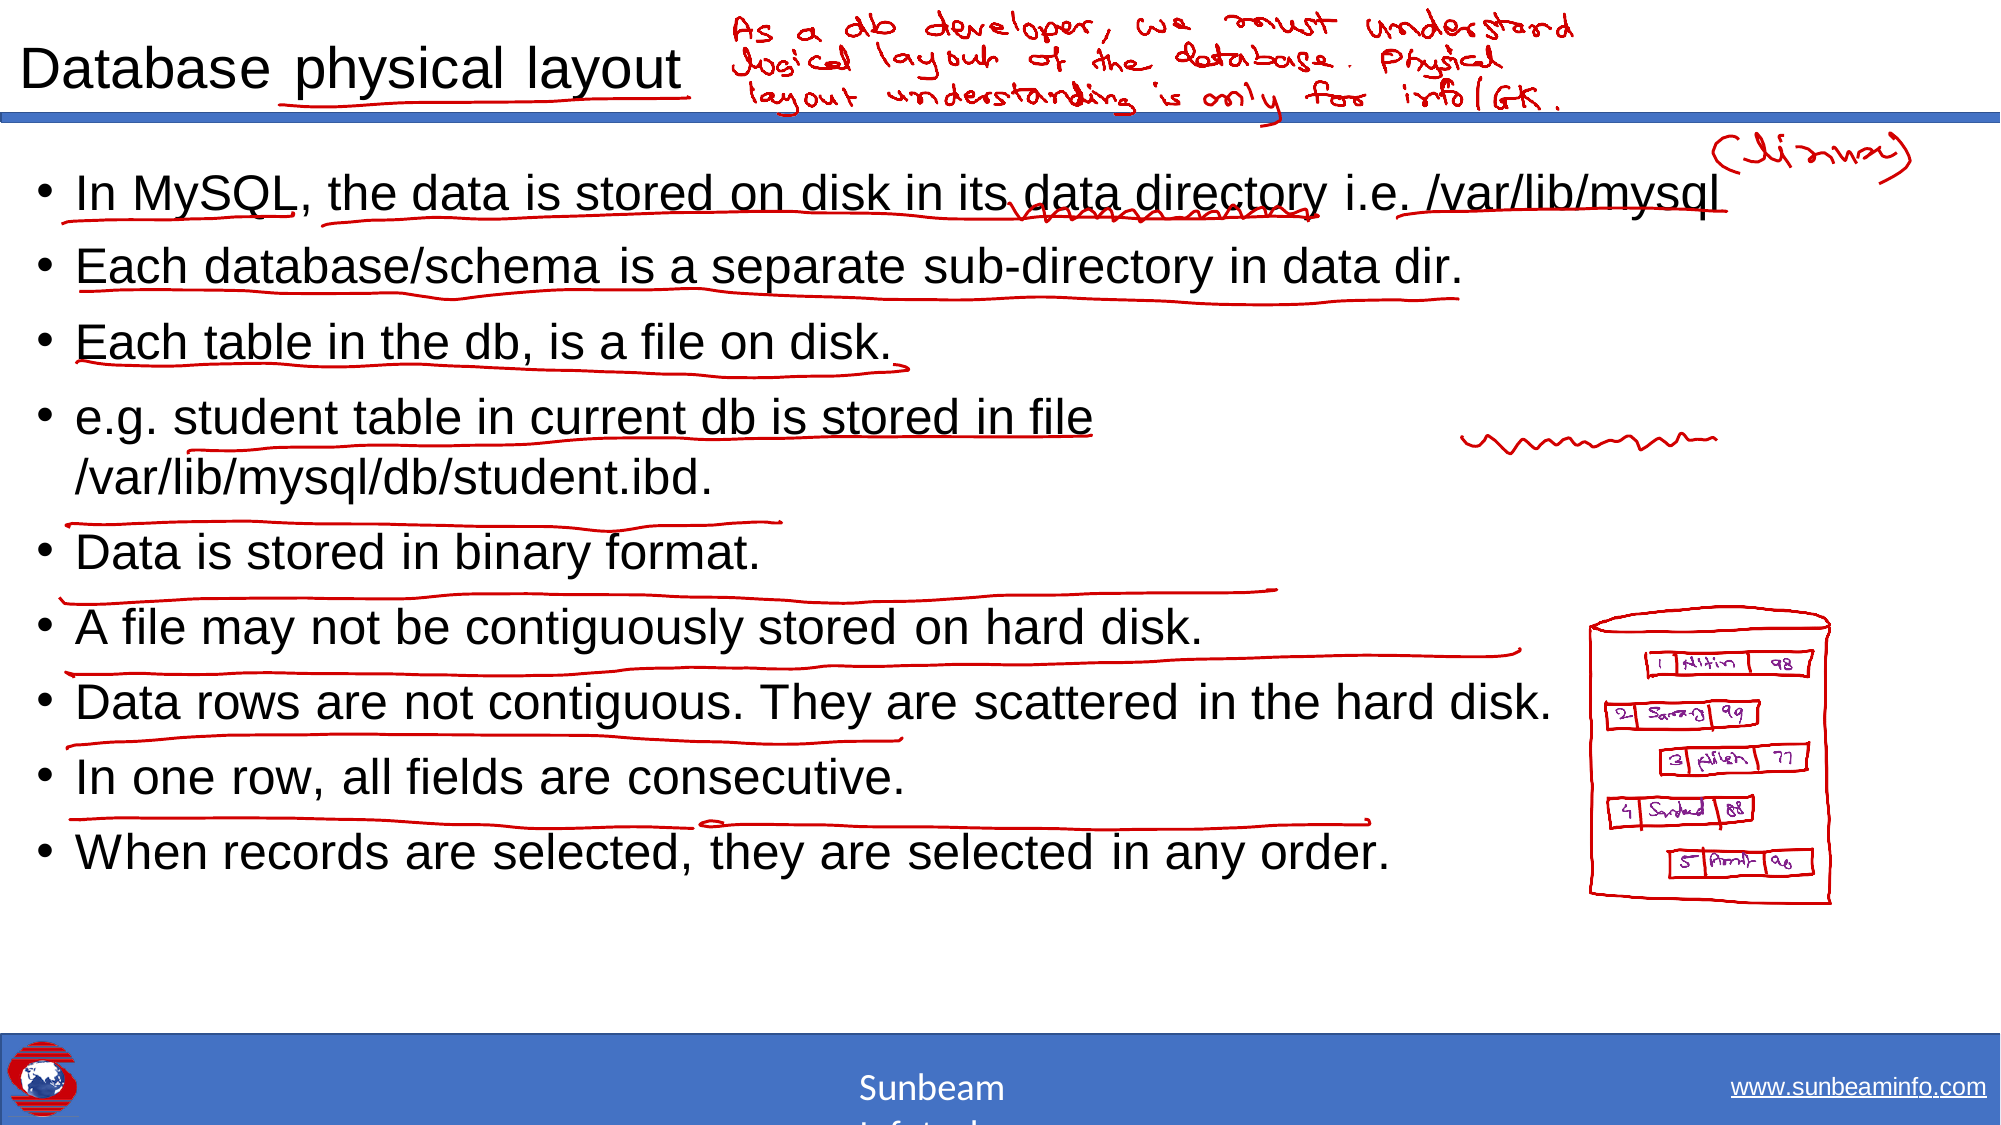

# Database physical layout

In MySQL, the data is stored on disk in its data directory i.e. /var/lib/mysql
Each database/schema is a separate sub-directory in data dir.
Each table in the db, is a file on disk.
e.g. student table in current db is stored in file /var/lib/mysql/db/student.ibd.
Data is stored in binary format.
A file may not be contiguously stored on hard disk.
Data rows are not contiguous. They are scattered in the hard disk.
In one row, all fields are consecutive.
When records are selected, they are selected in any order.

Sunbeam Infotech
www.sunbeaminfo.com